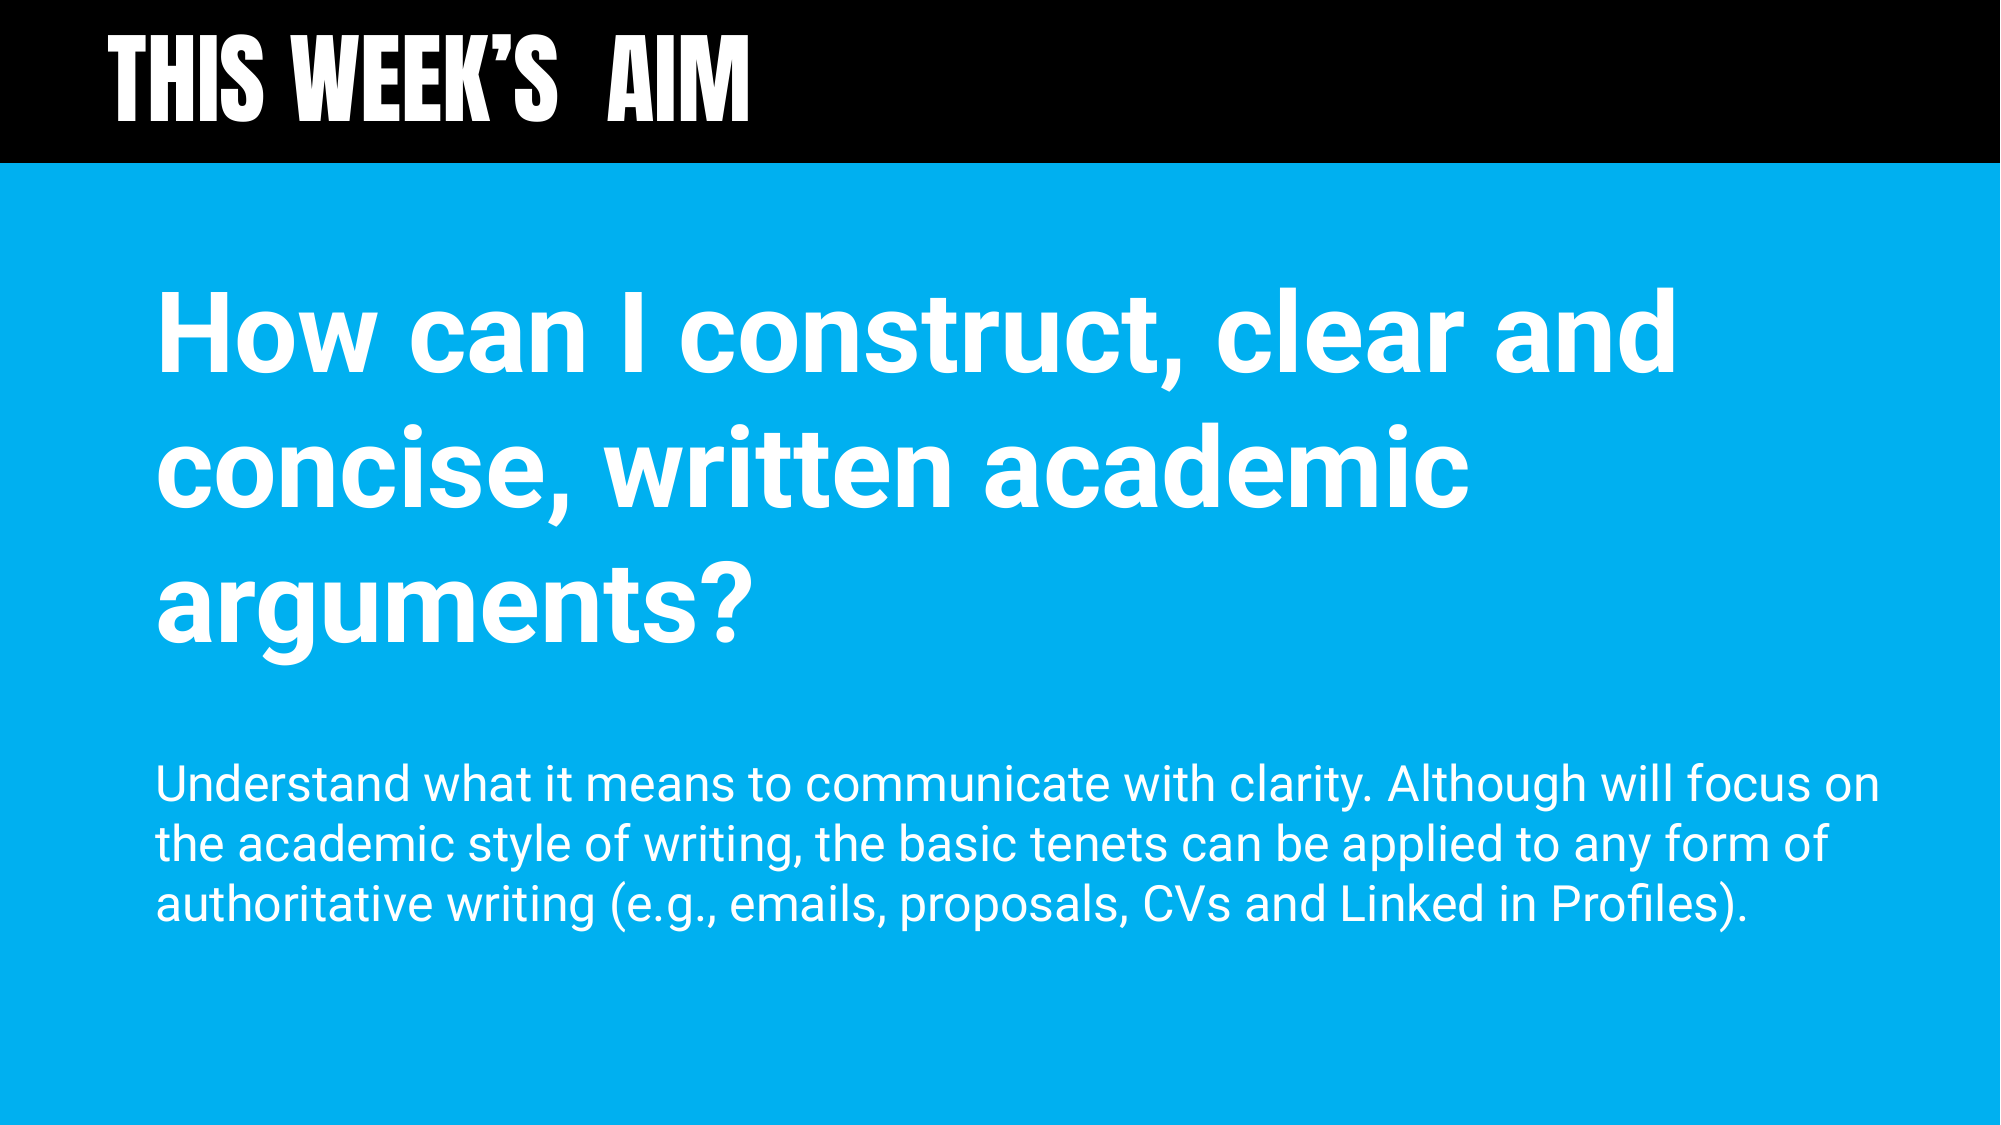

THIS WEEK’S  AIM
How can I construct, clear and concise, written academic arguments?
Understand what it means to communicate with clarity. Although will focus on the academic style of writing, the basic tenets can be applied to any form of authoritative writing (e.g., emails, proposals, CVs and Linked in Profiles).